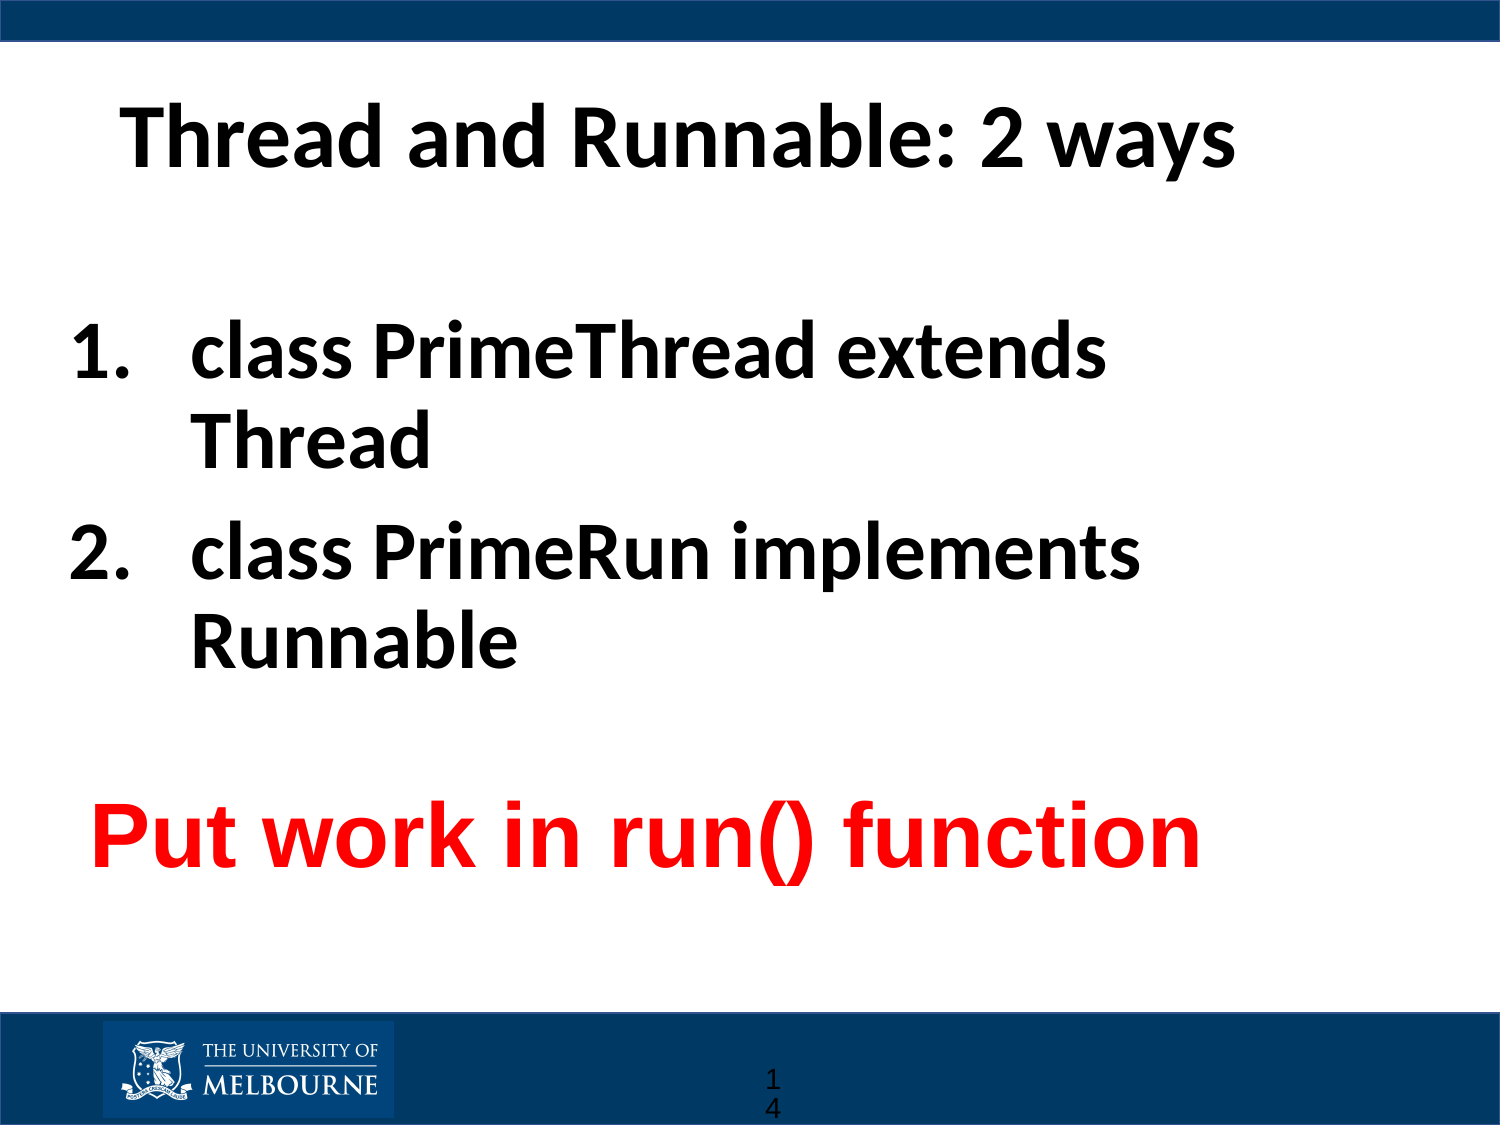

# Thread and Runnable: 2 ways
class PrimeThread extends Thread
class PrimeRun implements Runnable

Put work in run() function
14